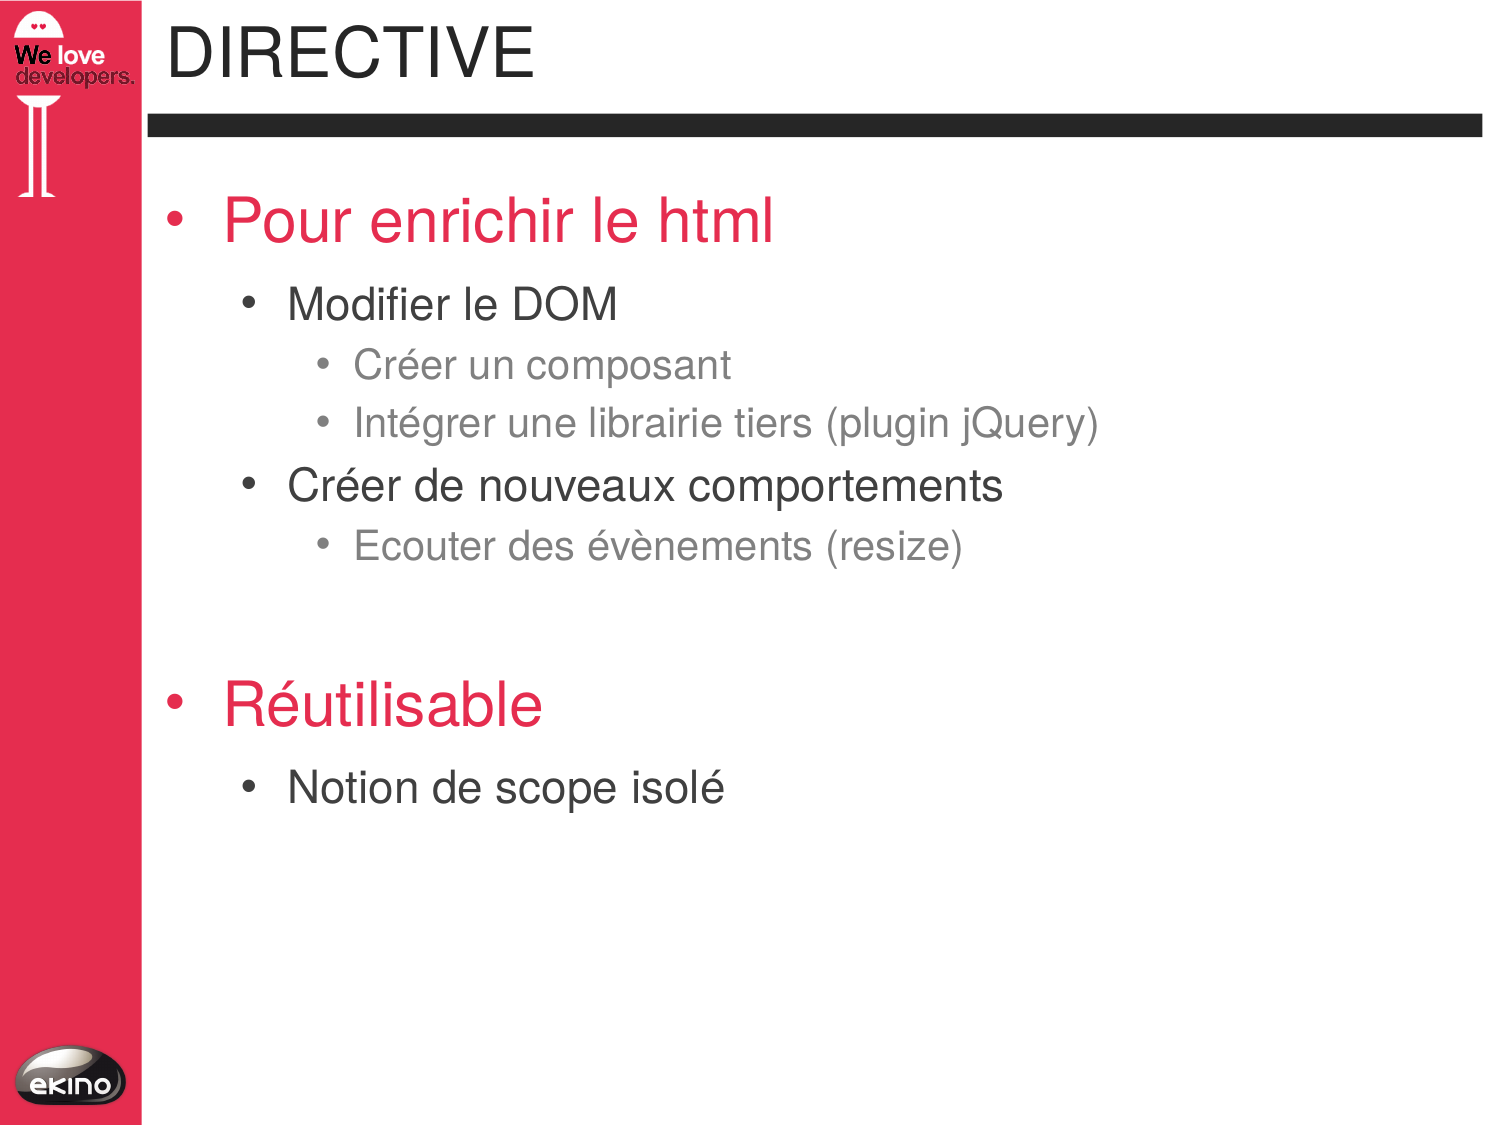

# directive
Pour enrichir le html
Modifier le DOM
Créer un composant
Intégrer une librairie tiers (plugin jQuery)
Créer de nouveaux comportements
Ecouter des évènements (resize)

Réutilisable
Notion de scope isolé